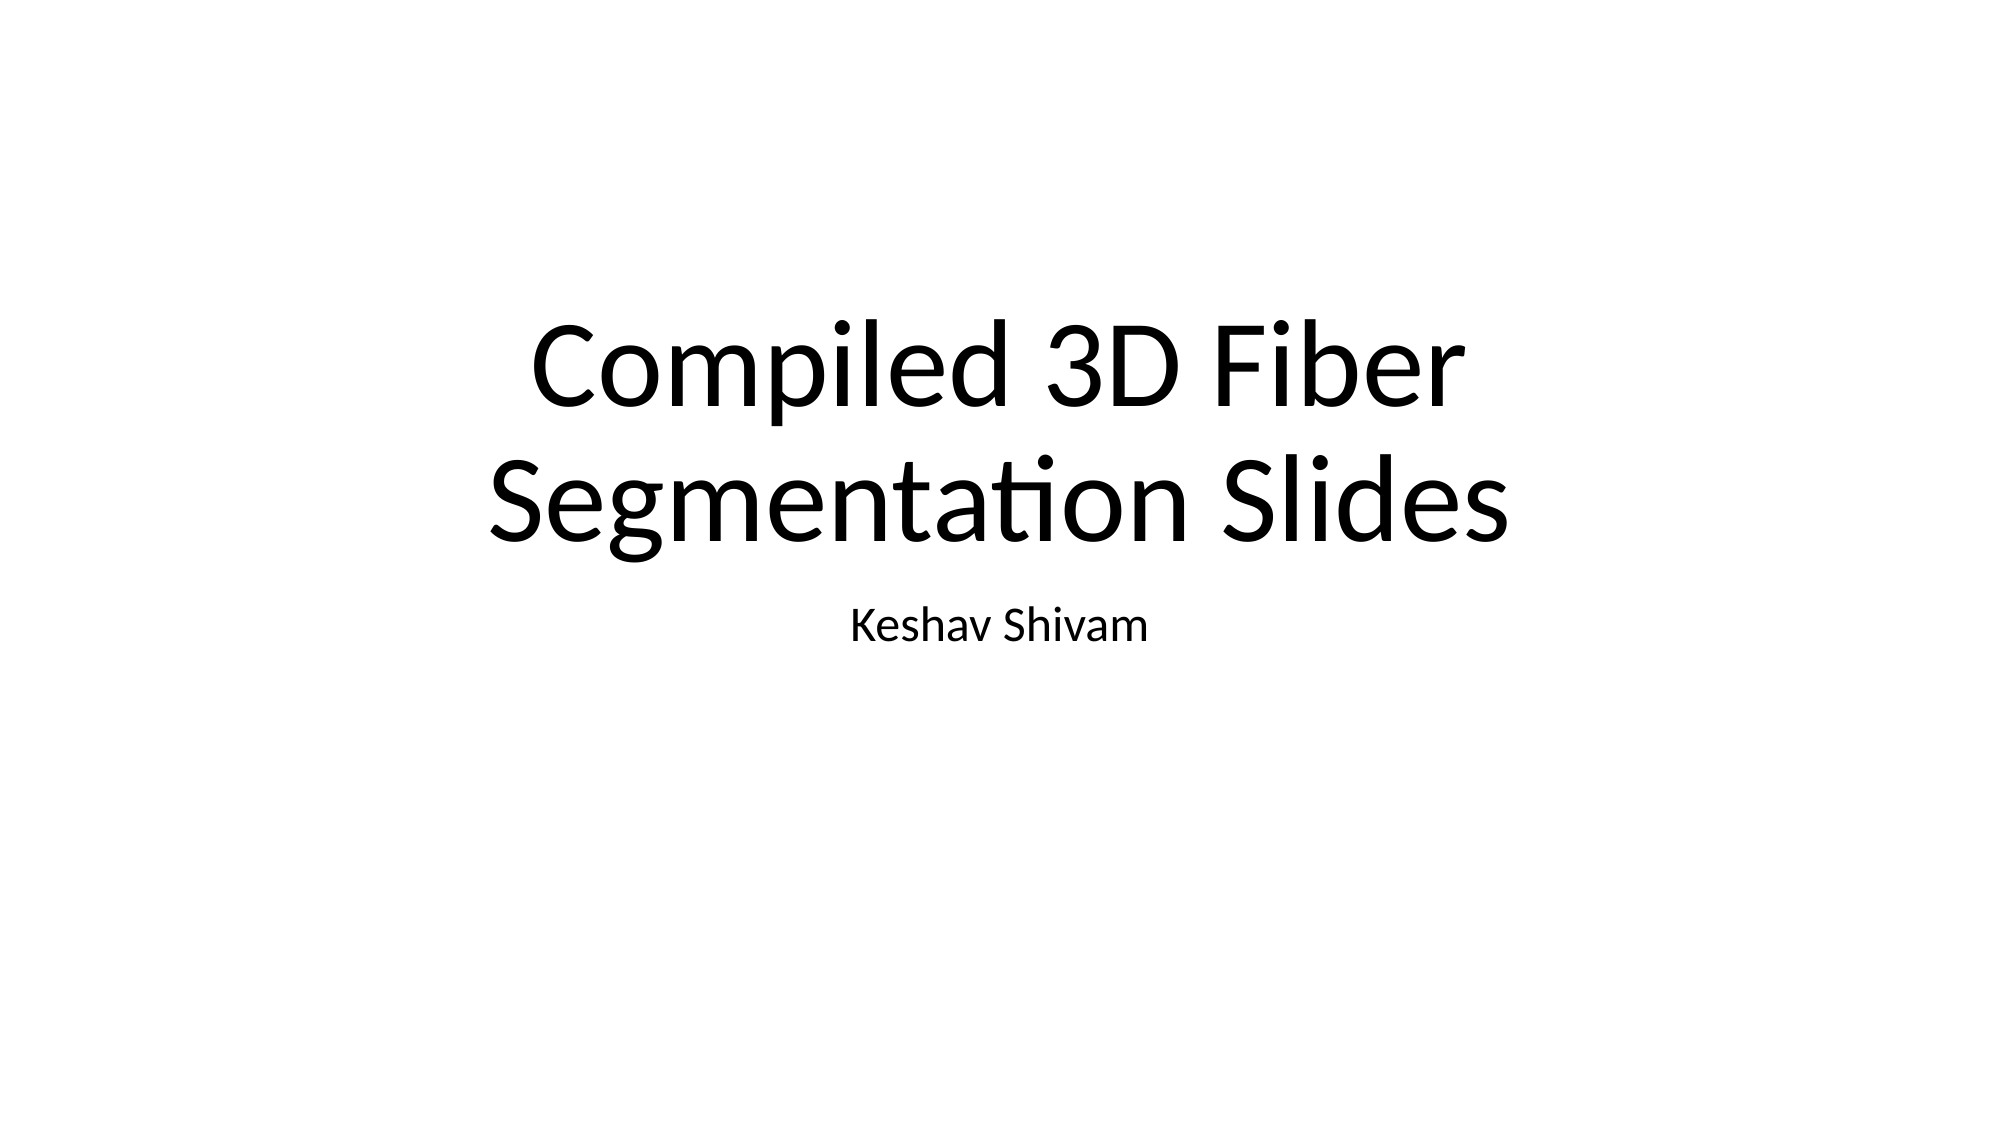

# Compiled 3D Fiber Segmentation Slides
Keshav Shivam